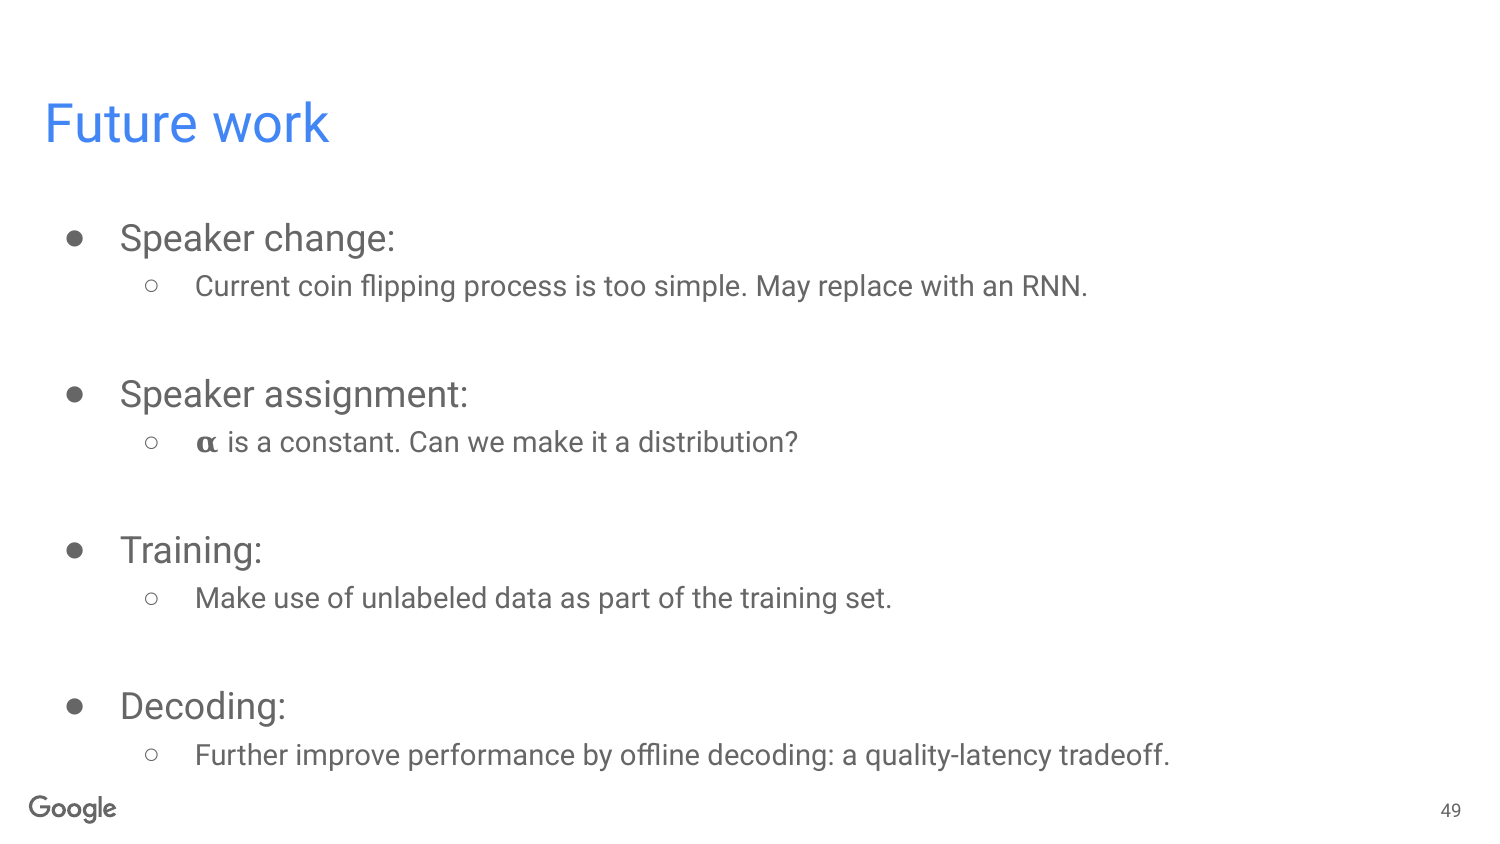

# Future work
Speaker change:
Current coin flipping process is too simple. May replace with an RNN.

Speaker assignment:
𝛂 is a constant. Can we make it a distribution?

Training:
Make use of unlabeled data as part of the training set.

Decoding:
Further improve performance by offline decoding: a quality-latency tradeoff.
49